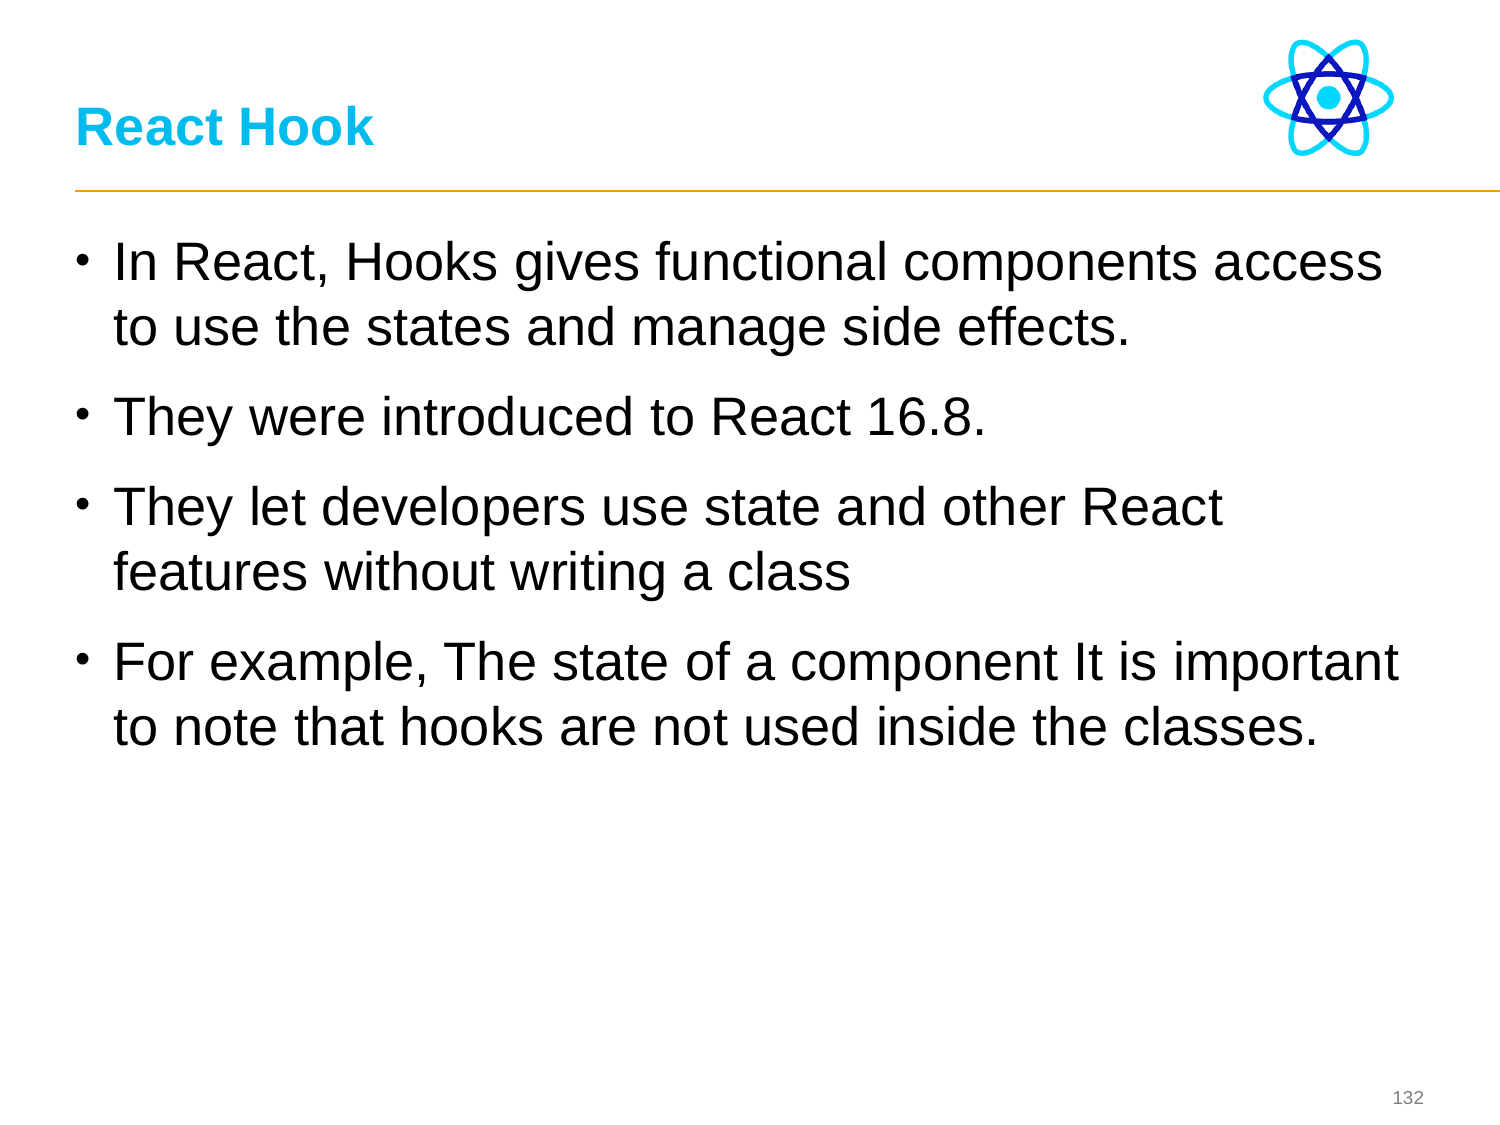

# React Hook
In React, Hooks gives functional components access to use the states and manage side effects.
They were introduced to React 16.8.
They let developers use state and other React features without writing a class
For example, The state of a component It is important to note that hooks are not used inside the classes.